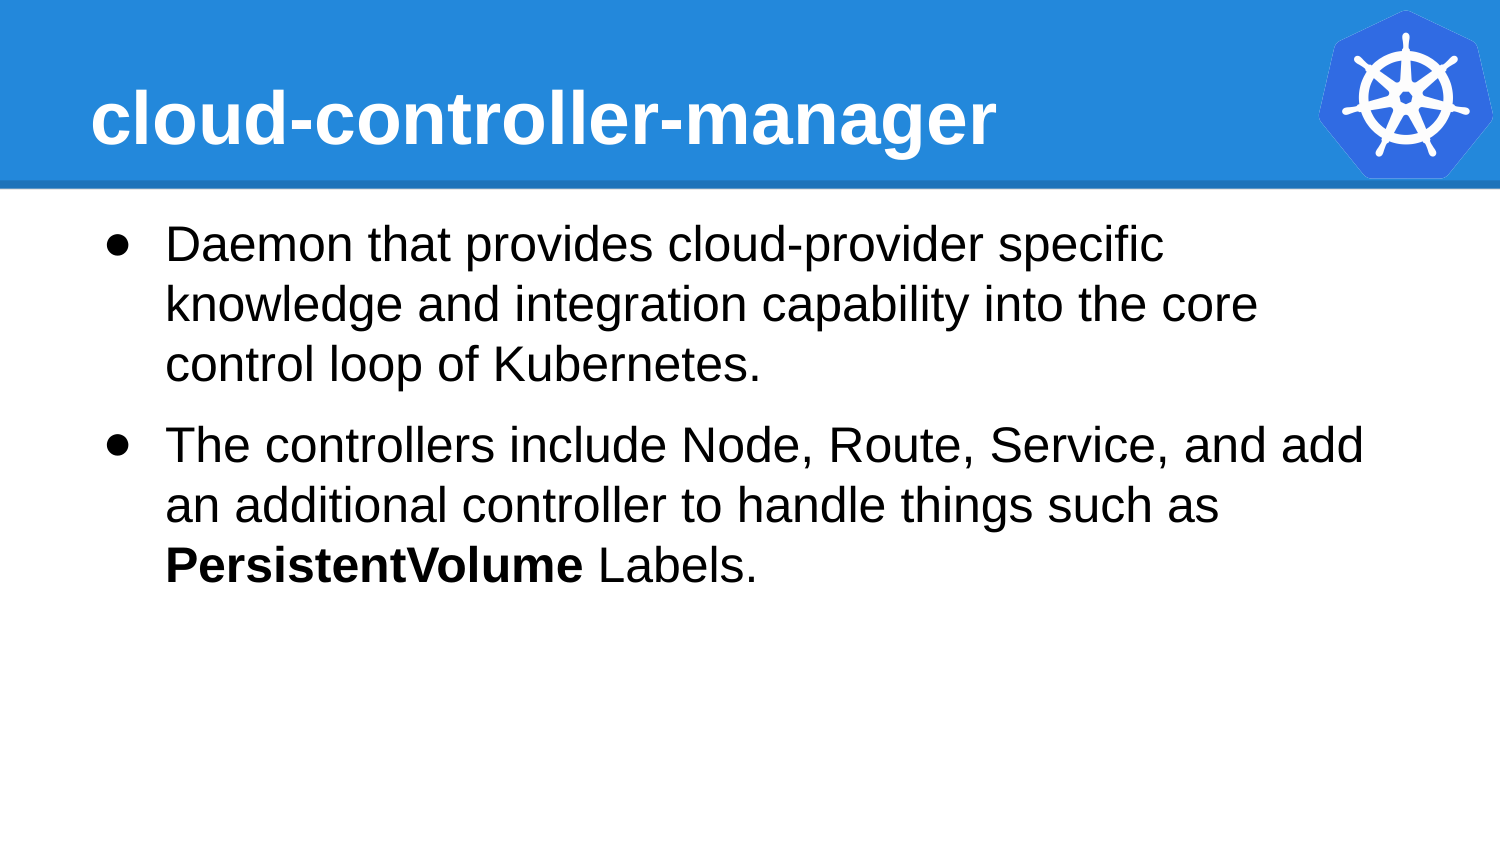

# cloud-controller-manager
Daemon that provides cloud-provider specific knowledge and integration capability into the core control loop of Kubernetes.
The controllers include Node, Route, Service, and add an additional controller to handle things such as PersistentVolume Labels.